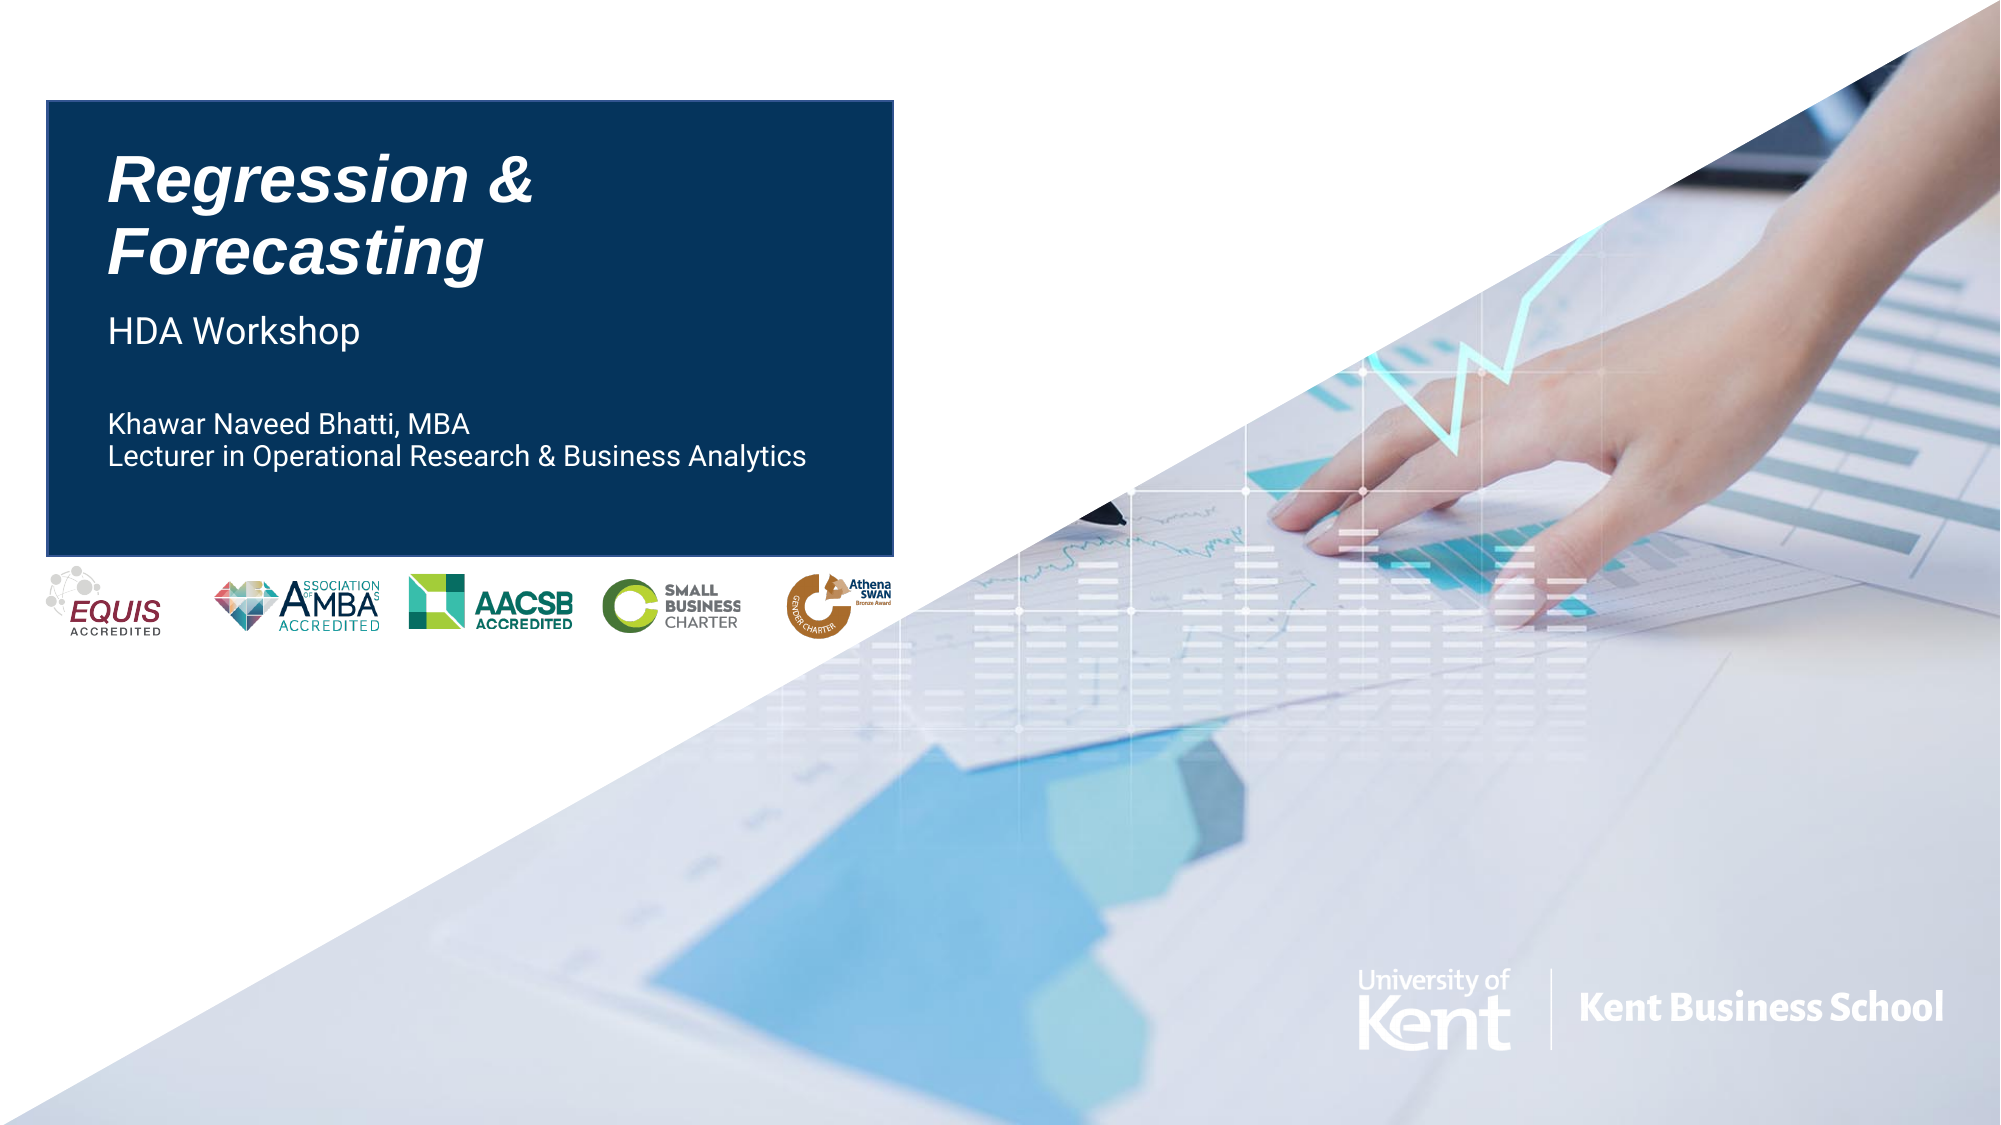

Regression & Forecasting
HDA Workshop
Khawar Naveed Bhatti, MBA
Lecturer in Operational Research & Business Analytics